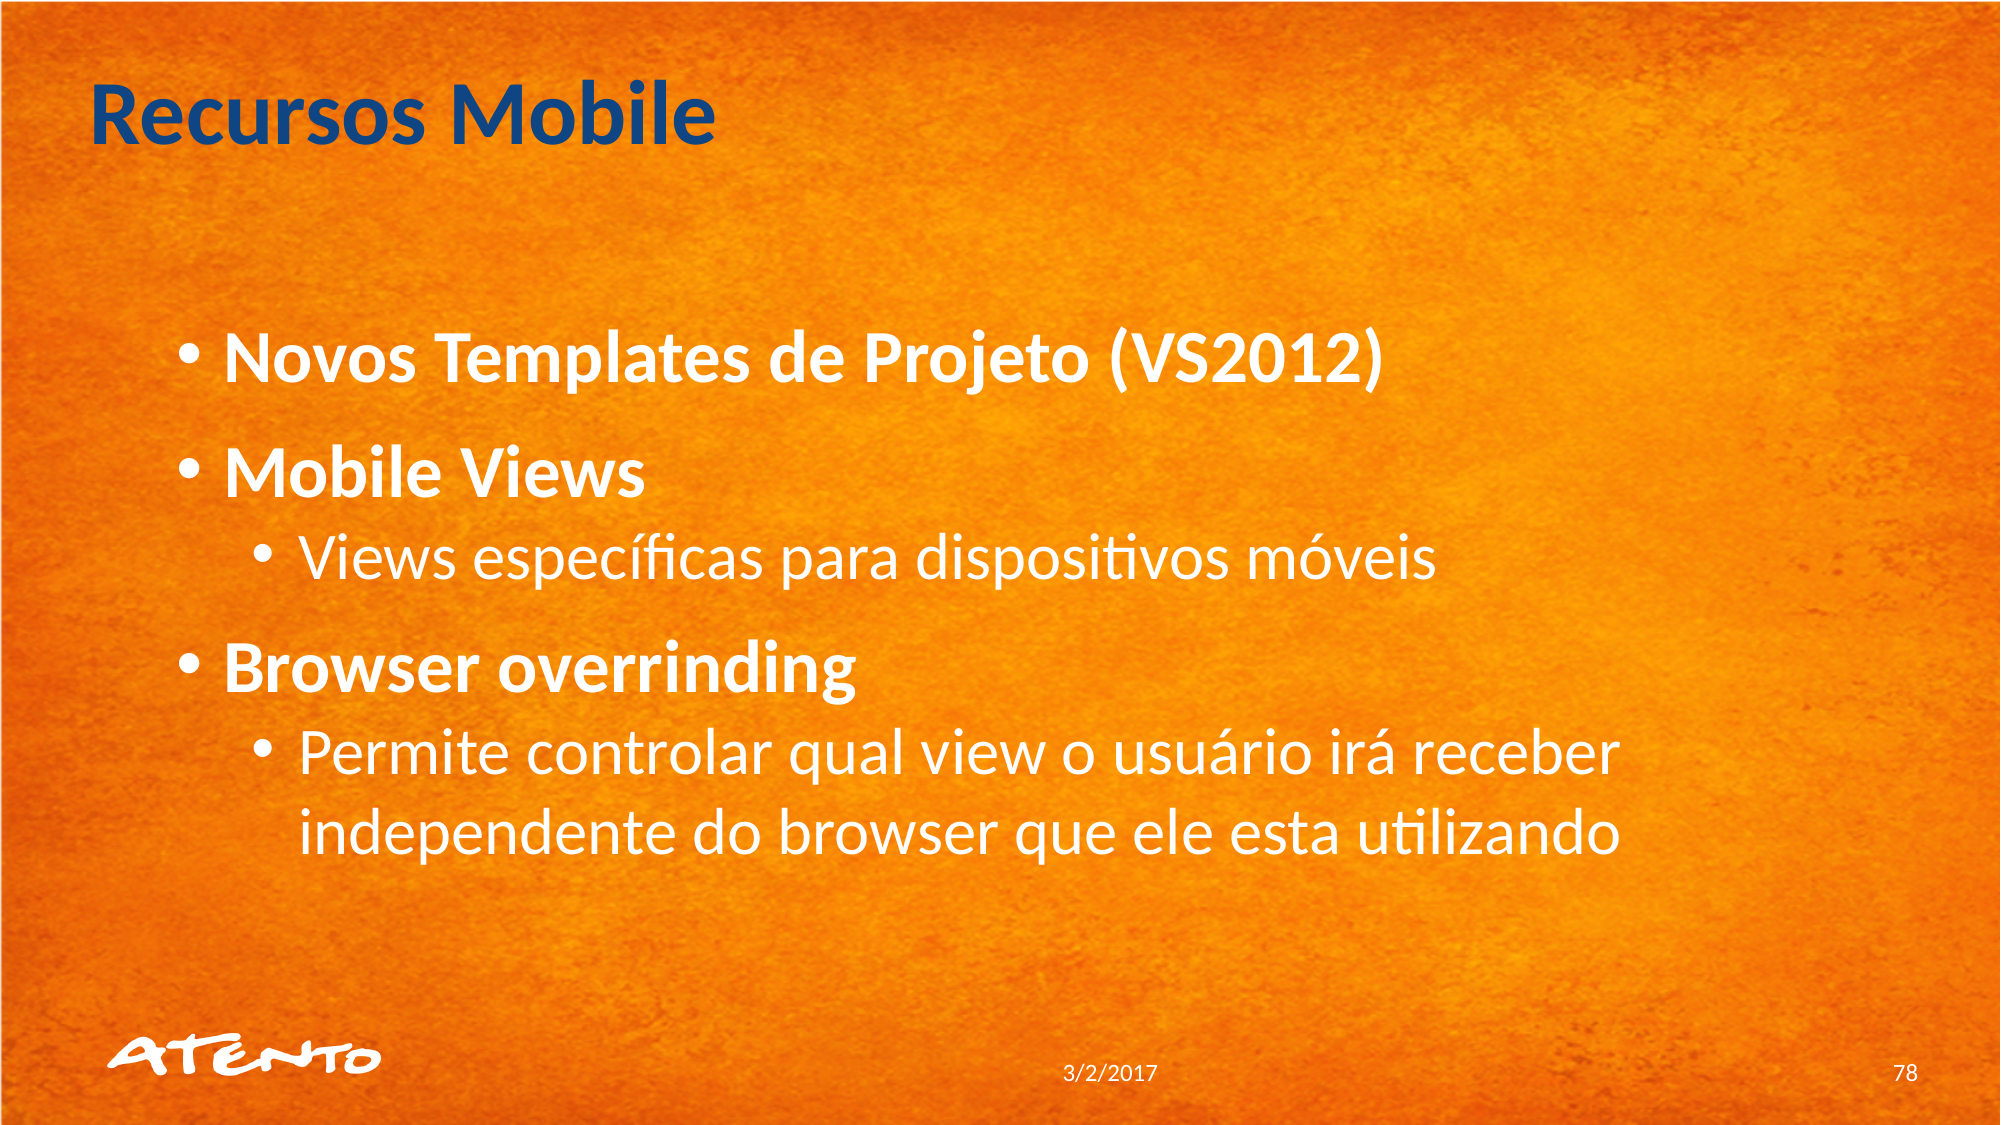

Recursos Mobile
Novos Templates de Projeto (VS2012)
Mobile Views
Views específicas para dispositivos móveis
Browser overrinding
Permite controlar qual view o usuário irá receber independente do browser que ele esta utilizando

3/2/2017
78